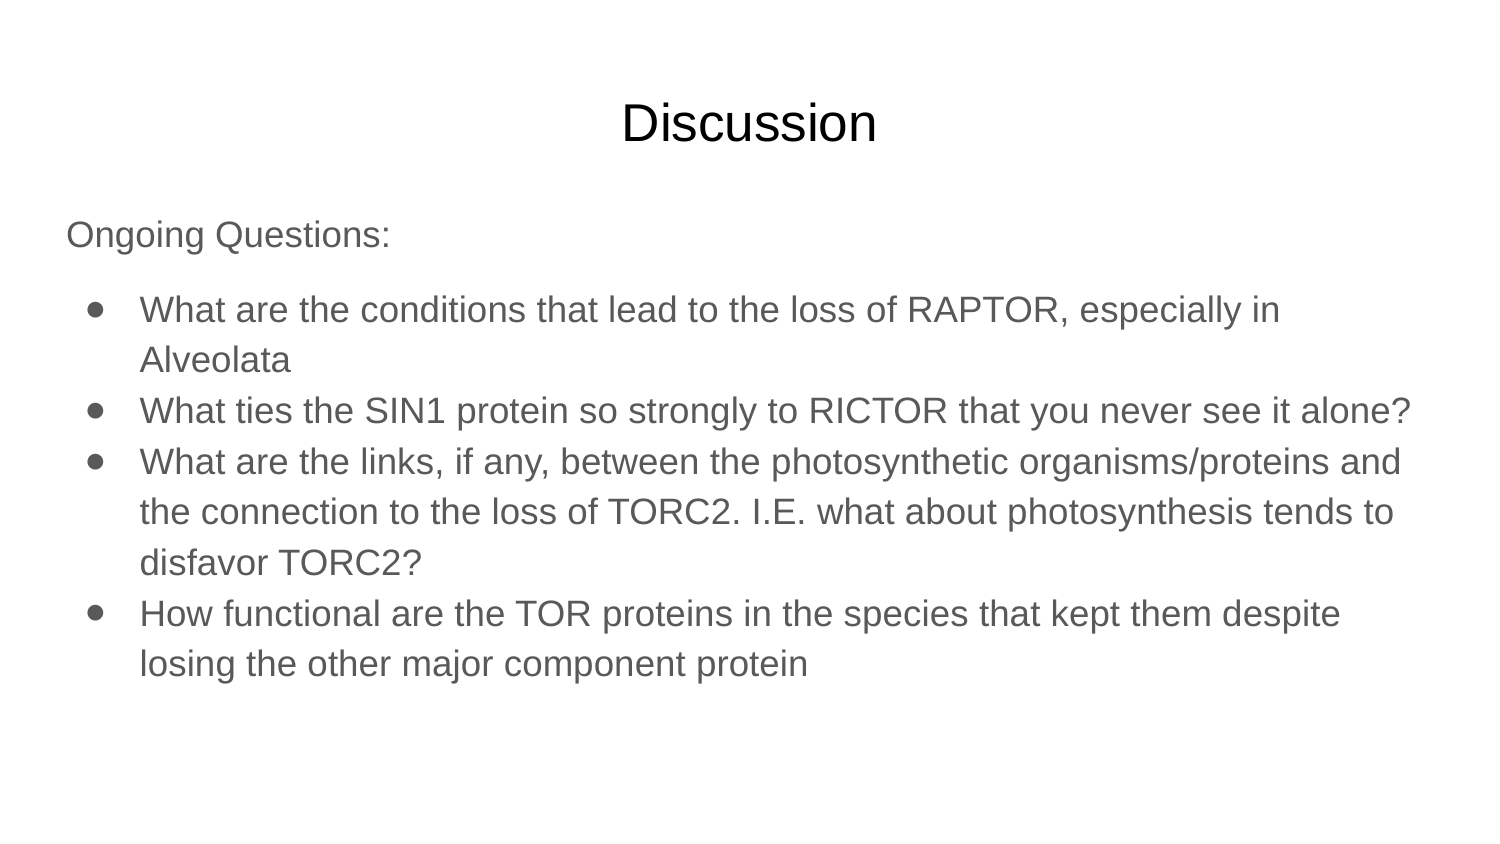

# Discussion
Ongoing Questions:
What are the conditions that lead to the loss of RAPTOR, especially in Alveolata
What ties the SIN1 protein so strongly to RICTOR that you never see it alone?
What are the links, if any, between the photosynthetic organisms/proteins and the connection to the loss of TORC2. I.E. what about photosynthesis tends to disfavor TORC2?
How functional are the TOR proteins in the species that kept them despite losing the other major component protein